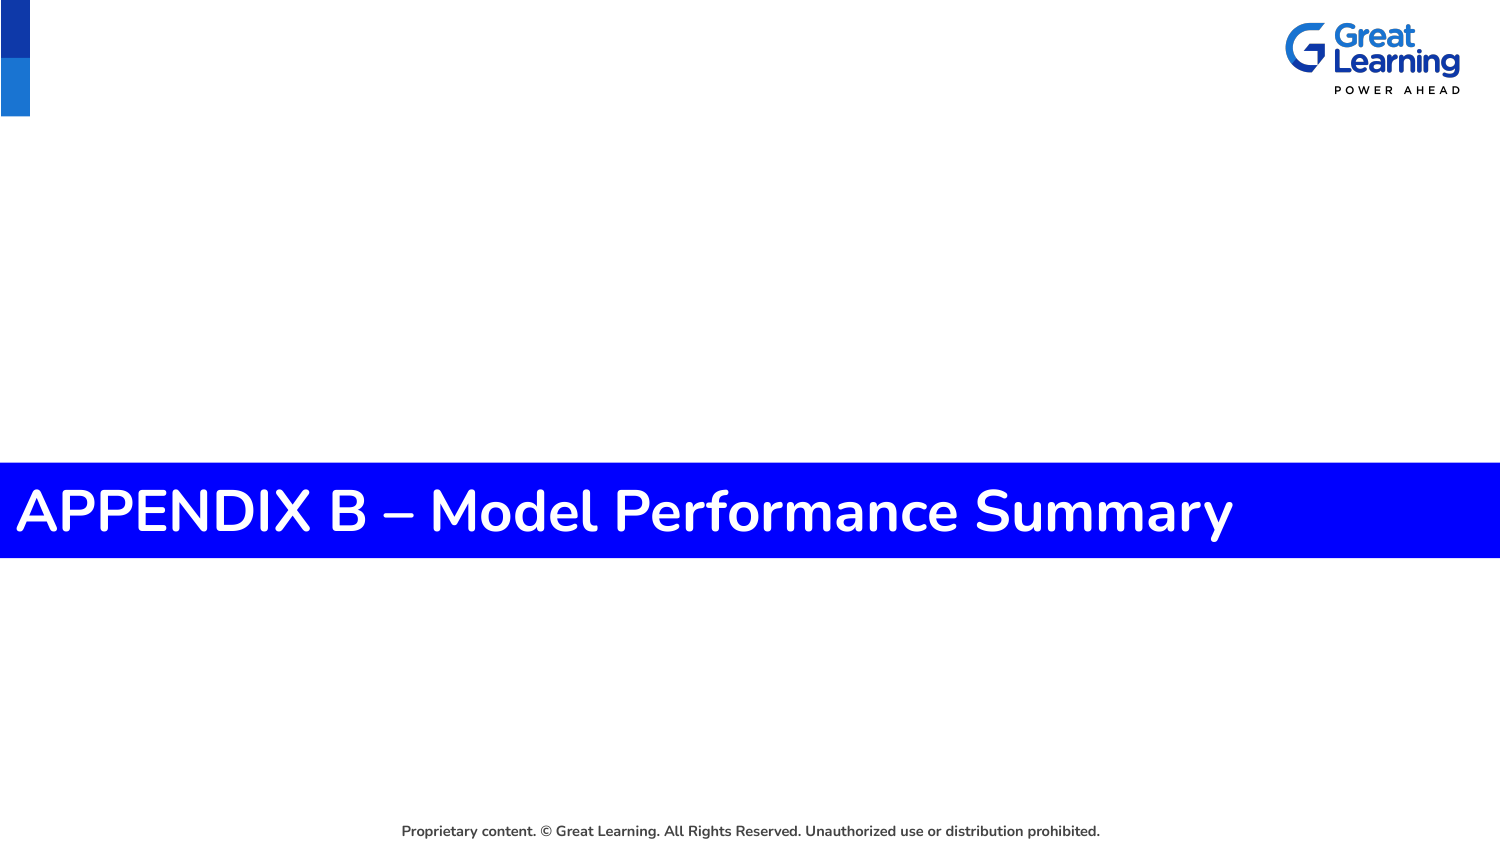

# APPENDIX B – Model Performance Summary